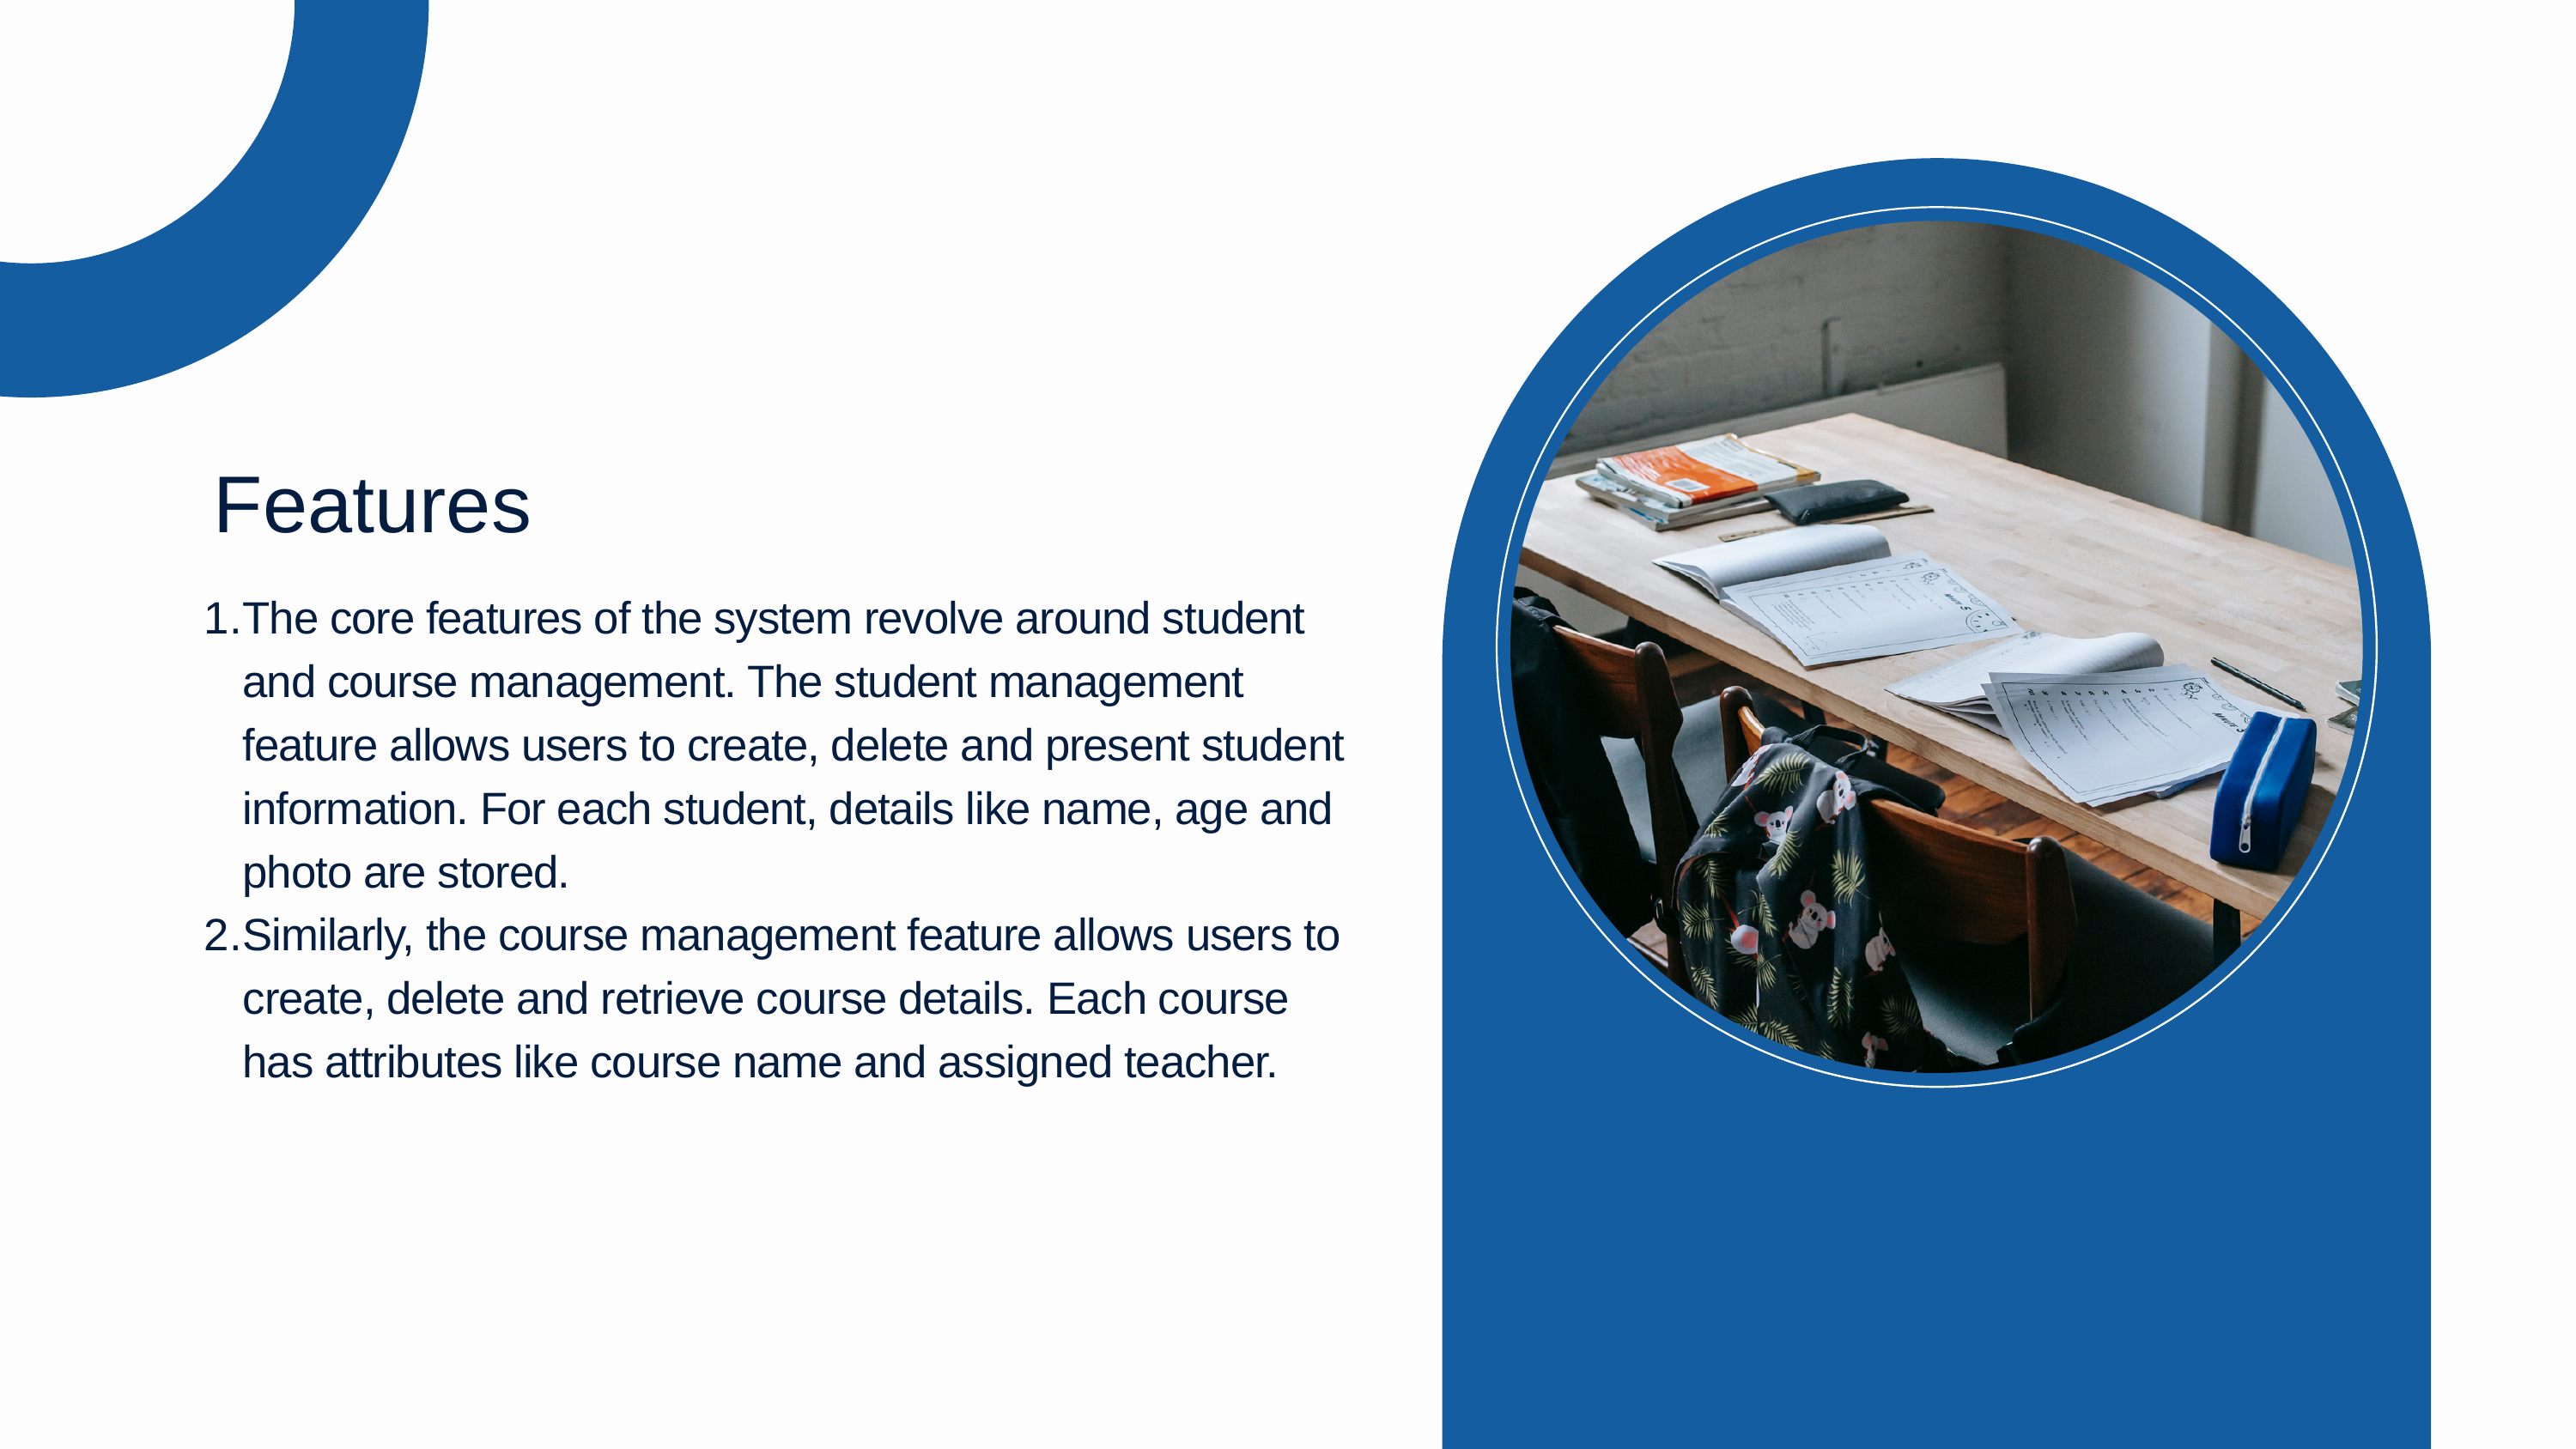

Features
The core features of the system revolve around student and course management. The student management feature allows users to create, delete and present student information. For each student, details like name, age and photo are stored.
Similarly, the course management feature allows users to create, delete and retrieve course details. Each course has attributes like course name and assigned teacher.